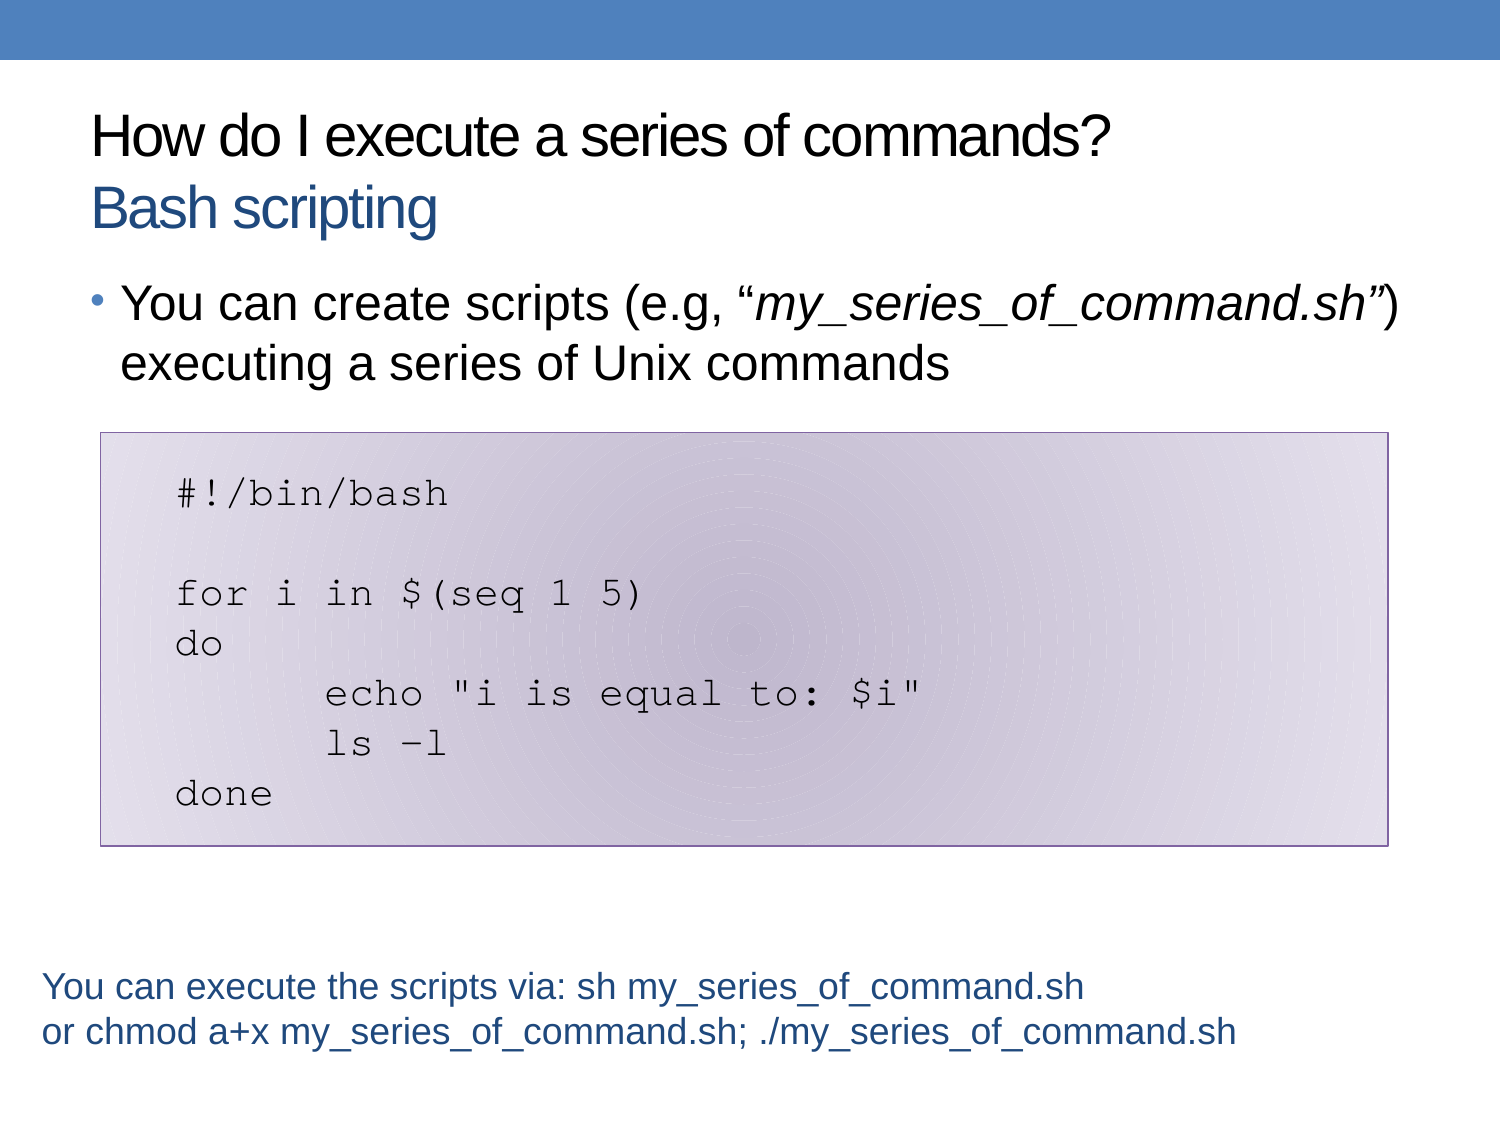

# How do I execute a series of commands? Bash scripting
You can create scripts (e.g, “my_series_of_command.sh”) executing a series of Unix commands

#!/bin/bash

for i in $(seq 1 5)
do
	echo "i is equal to: $i"
	ls -l
done
You can execute the scripts via: sh my_series_of_command.sh
or chmod a+x my_series_of_command.sh; ./my_series_of_command.sh